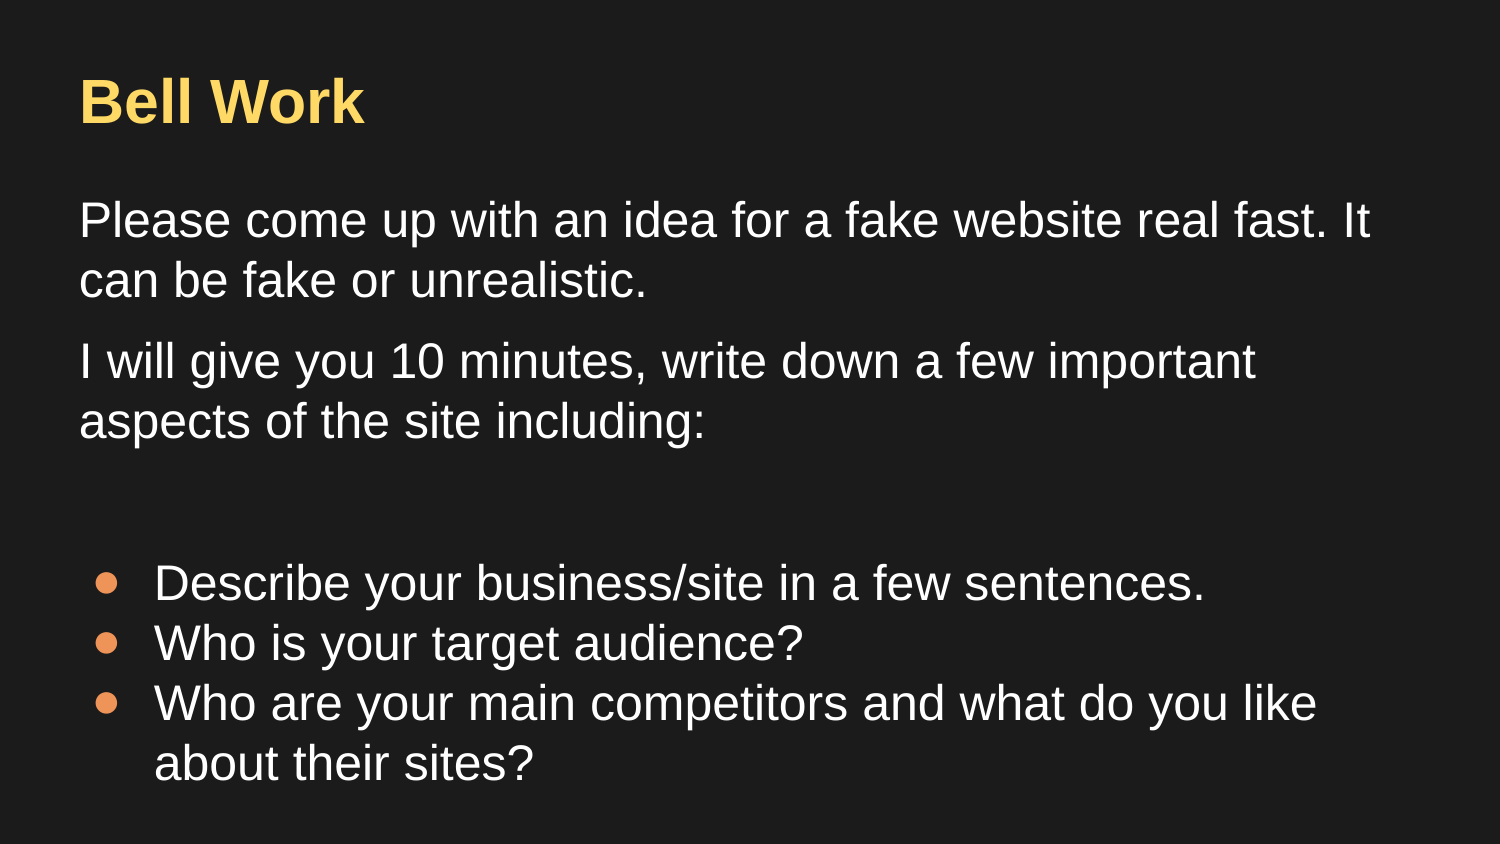

# Bell Work
Please come up with an idea for a fake website real fast. It can be fake or unrealistic.
I will give you 10 minutes, write down a few important aspects of the site including:

Describe your business/site in a few sentences.
Who is your target audience?
Who are your main competitors and what do you like about their sites?